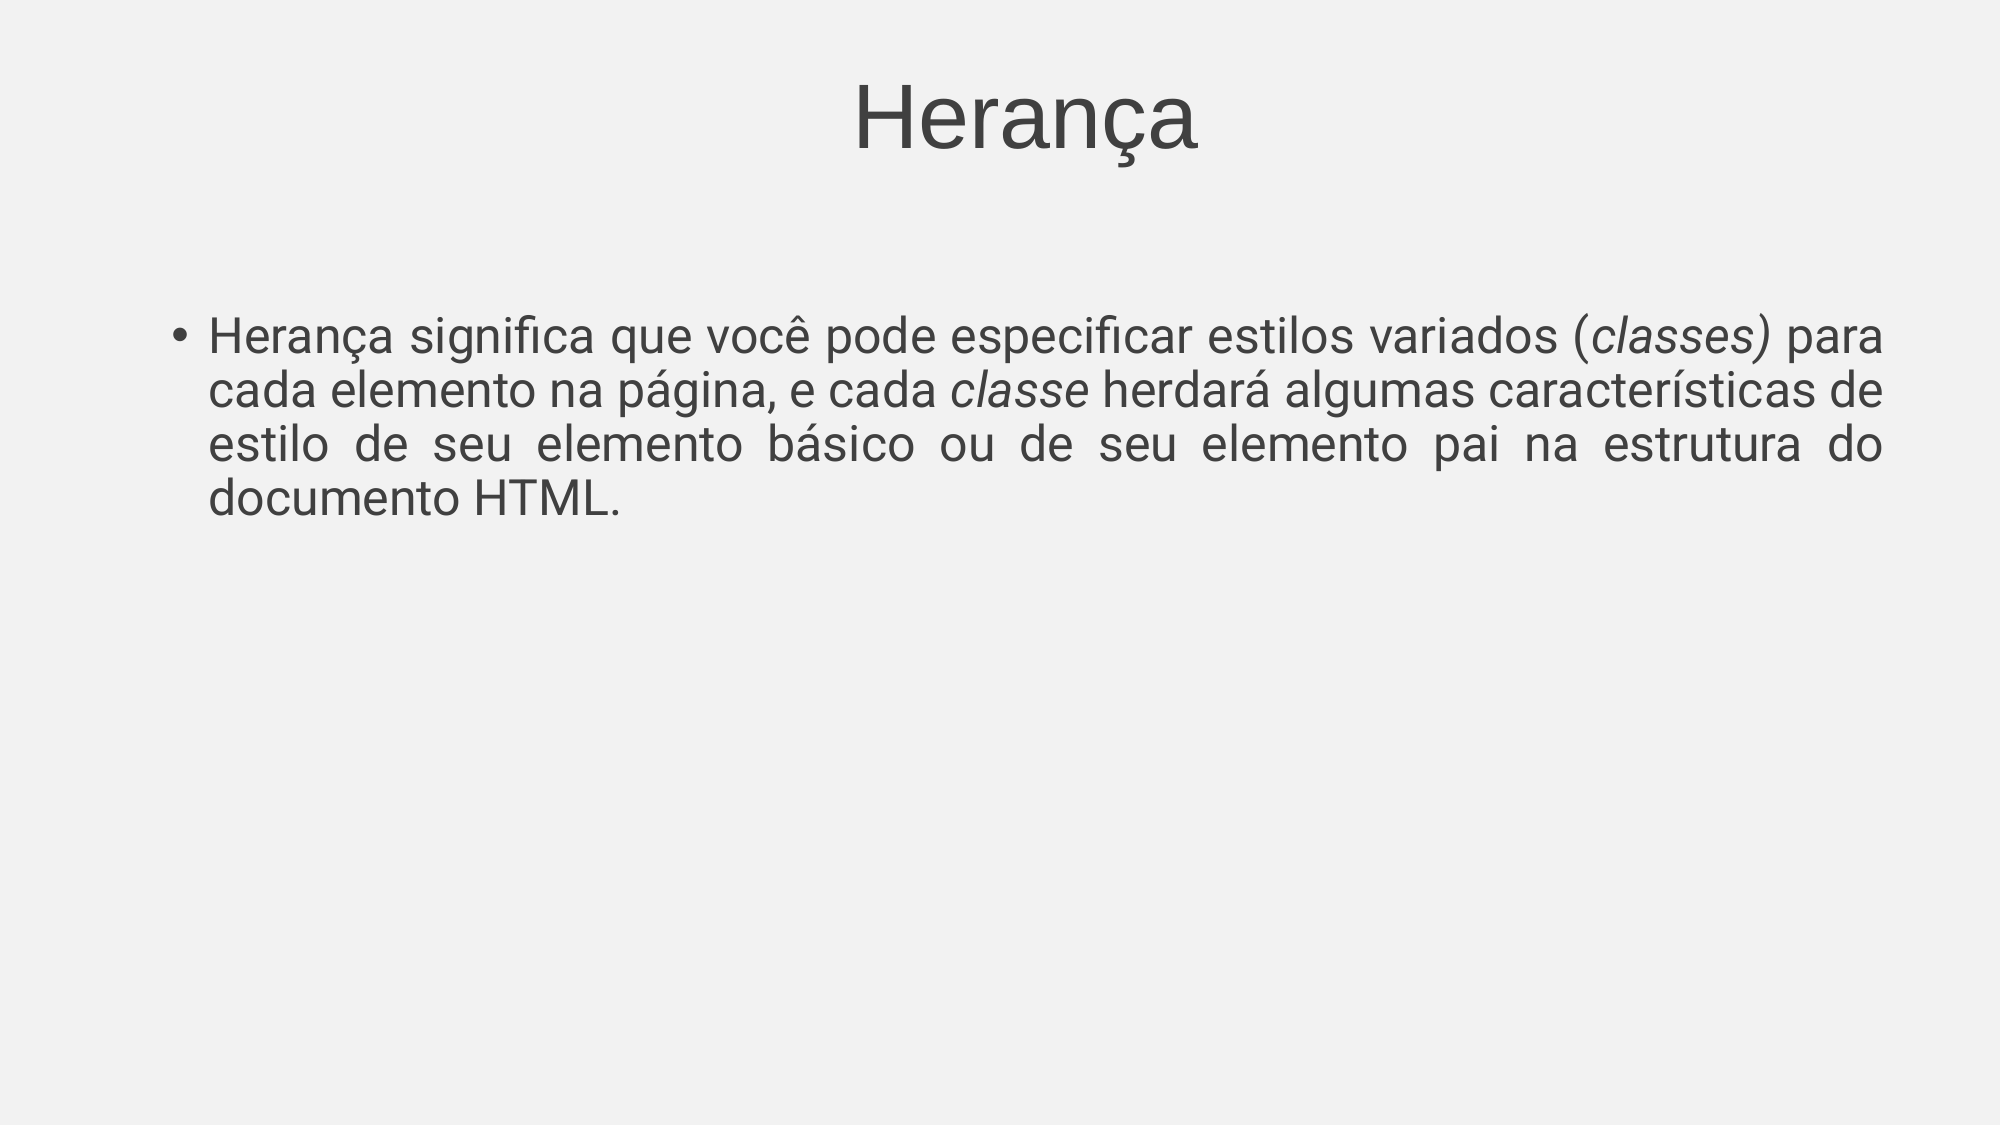

# Herança
Herança significa que você pode especificar estilos variados (classes) para cada elemento na página, e cada classe herdará algumas características de estilo de seu elemento básico ou de seu elemento pai na estrutura do documento HTML.